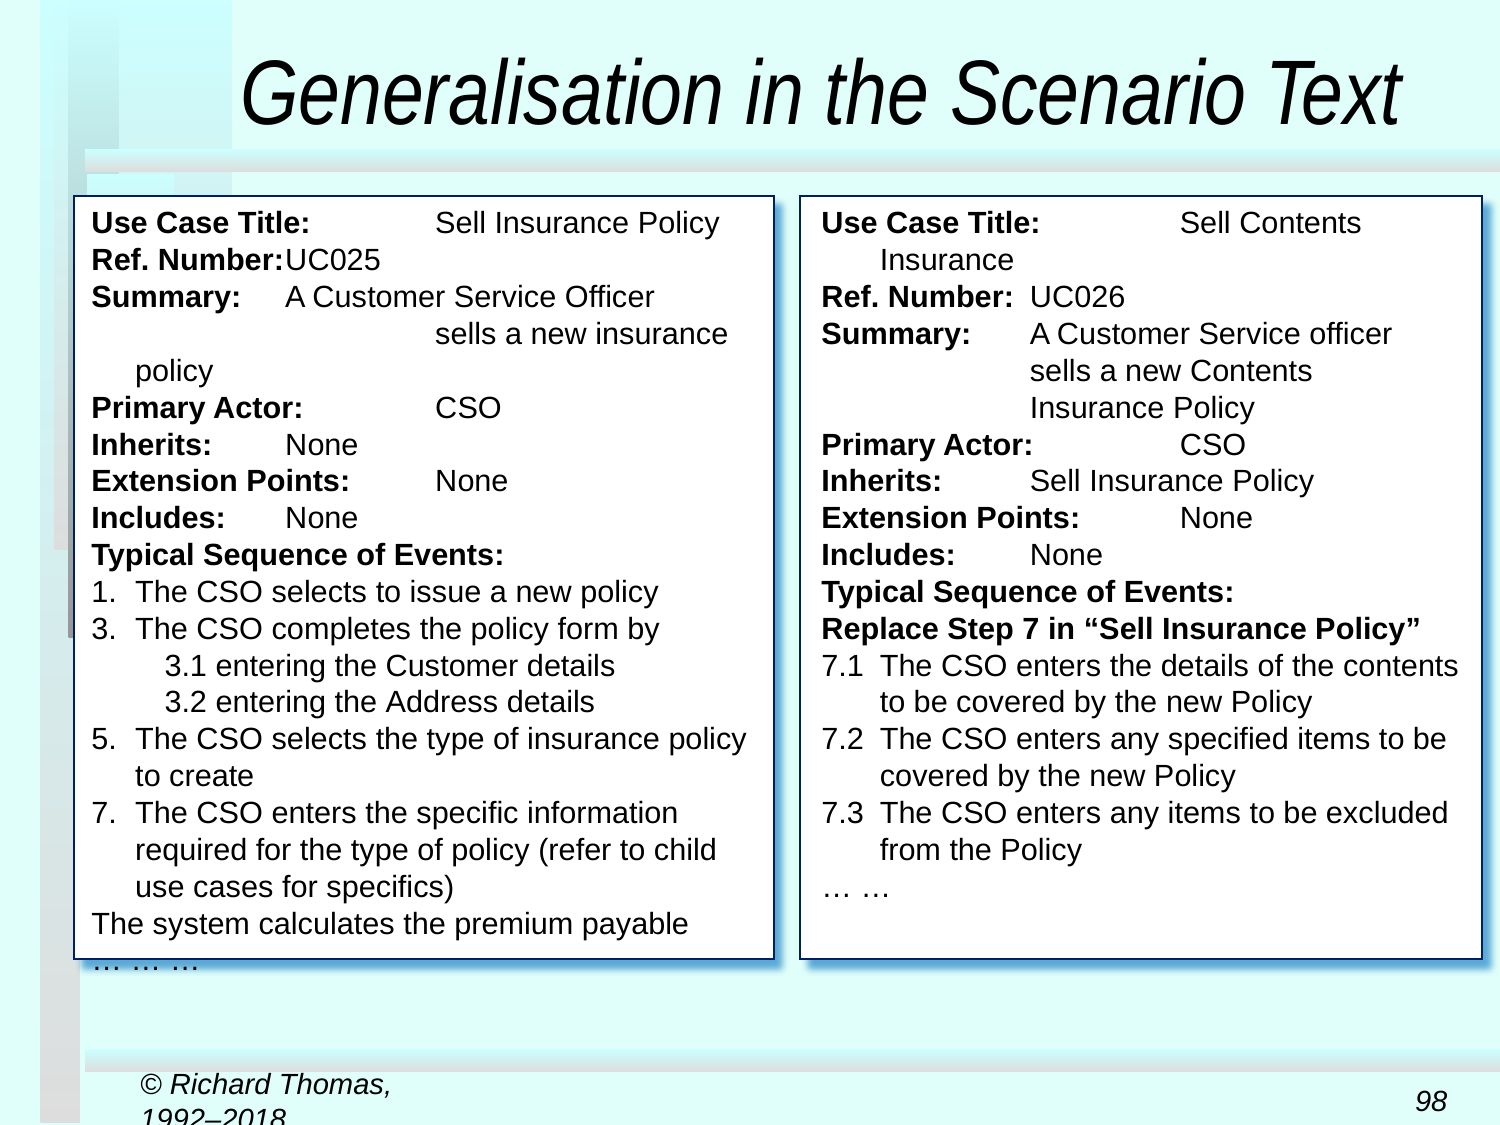

# Generalisation in the Scenario Text

Use Case Title:	Sell Insurance Policy
Ref. Number:	UC025
Summary:	A Customer Service Officer
		sells a new insurance policy
Primary Actor:	CSO
Inherits:	None
Extension Points:	None
Includes:	None
Typical Sequence of Events:
1.	The CSO selects to issue a new policy
3.	The CSO completes the policy form by
3.1 entering the Customer details
3.2 entering the Address details
5.	The CSO selects the type of insurance policy to create
7.	The CSO enters the specific information required for the type of policy (refer to child use cases for specifics)
The system calculates the premium payable
… … …

Use Case Title:	Sell Contents Insurance
Ref. Number:	UC026
Summary:	A Customer Service officer 	sells a new Contents 		Insurance Policy
Primary Actor:	CSO
Inherits:	Sell Insurance Policy
Extension Points:	None
Includes:	None
Typical Sequence of Events:
Replace Step 7 in “Sell Insurance Policy”
7.1 	The CSO enters the details of the contents to be covered by the new Policy
7.2	The CSO enters any specified items to be covered by the new Policy
7.3	The CSO enters any items to be excluded from the Policy
… …
© Richard Thomas, 1992–2018
98